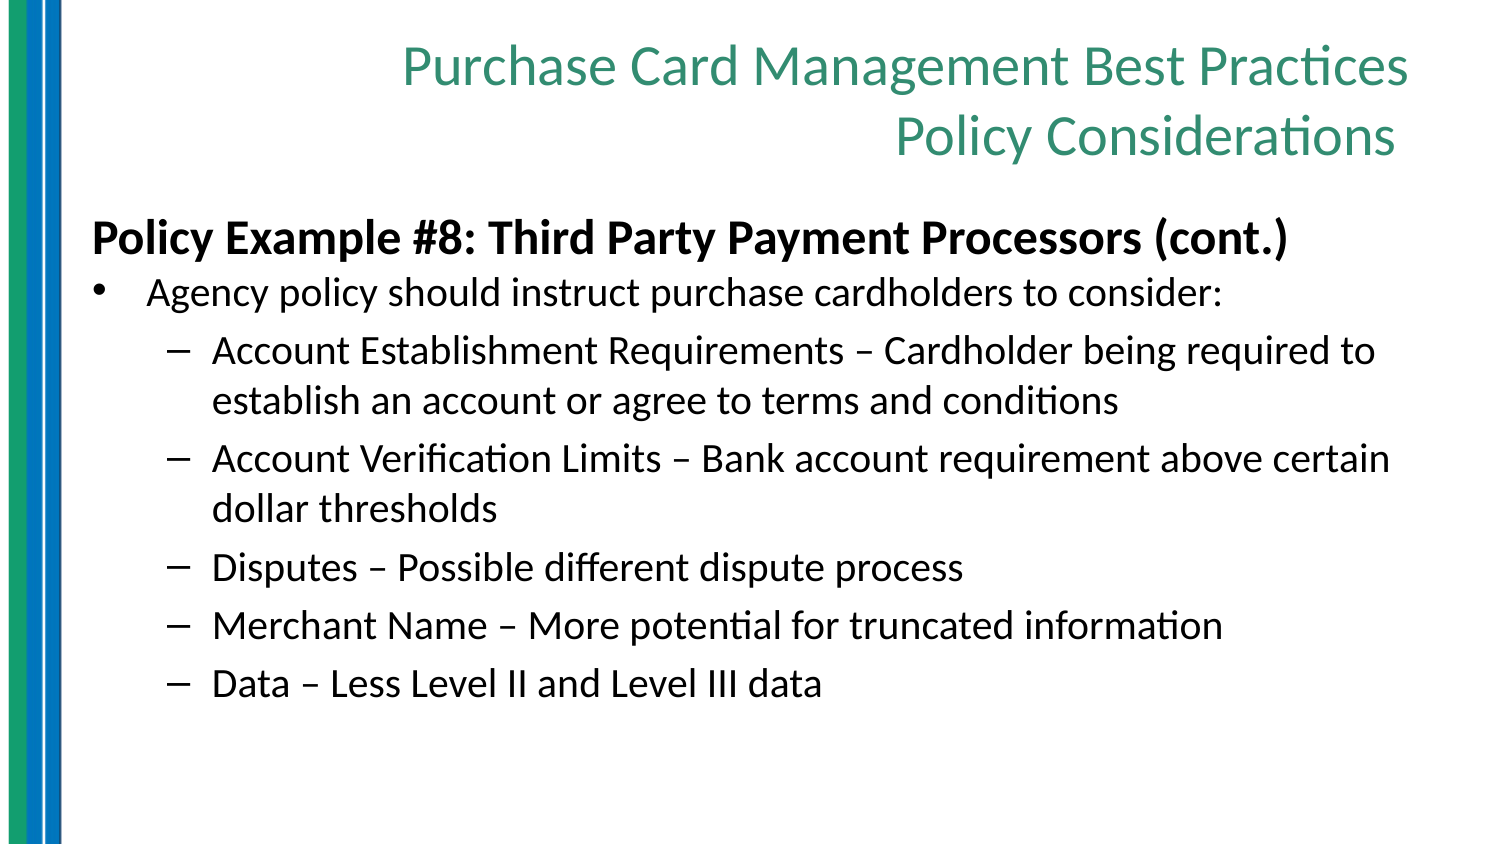

# Purchase Card Management Best Practices Policy Considerations
Policy Example #8: Third Party Payment Processors (cont.)
Agency policy should instruct purchase cardholders to consider:
Account Establishment Requirements – Cardholder being required to establish an account or agree to terms and conditions
Account Verification Limits – Bank account requirement above certain dollar thresholds
Disputes – Possible different dispute process
Merchant Name – More potential for truncated information
Data – Less Level II and Level III data